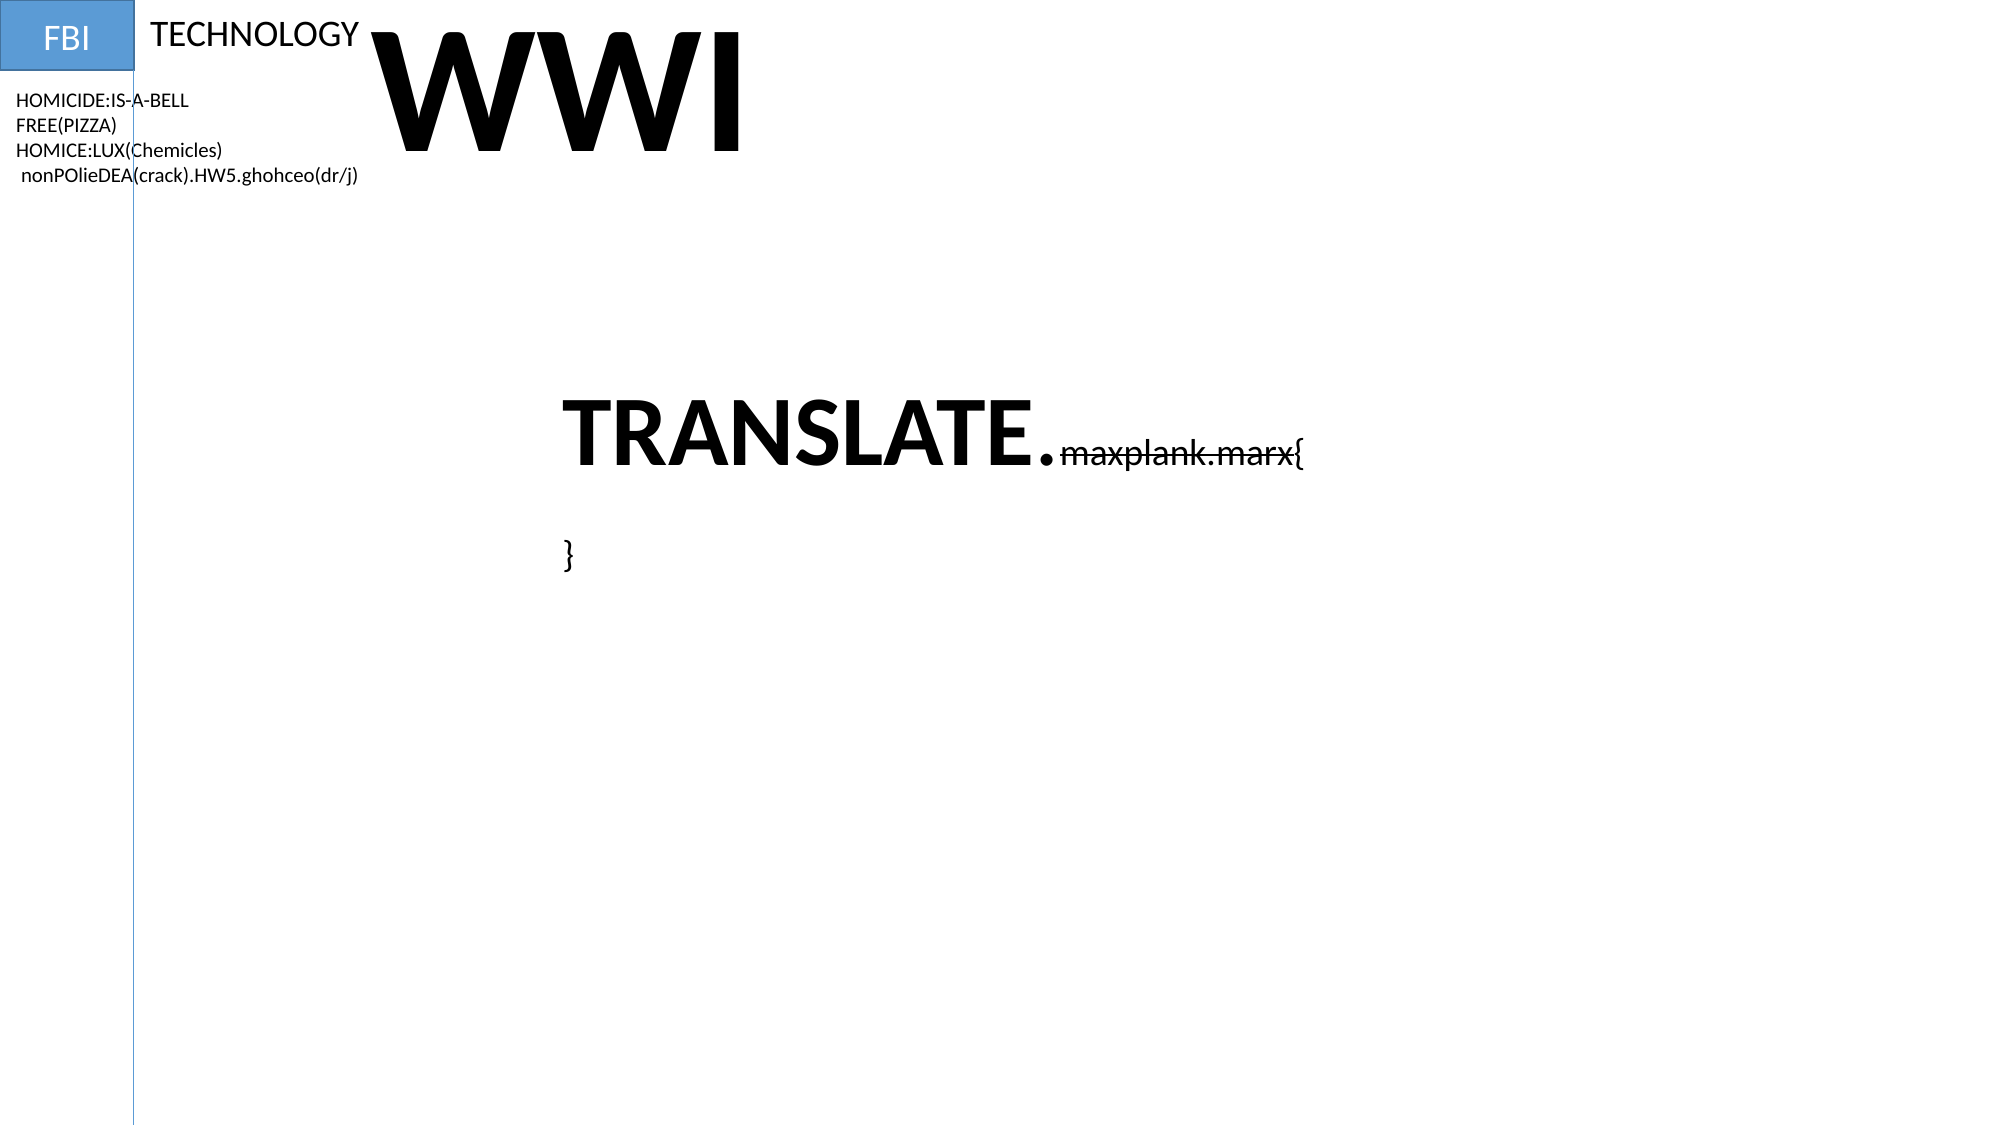

FBI
WWI
TECHNOLOGY
HOMICIDE:IS-A-BELL
FREE(PIZZA)
HOMICE:LUX(Chemicles)
 nonPOlieDEA(crack).HW5.ghohceo(dr/j)
TRANSLATE.maxplank.marx{

}